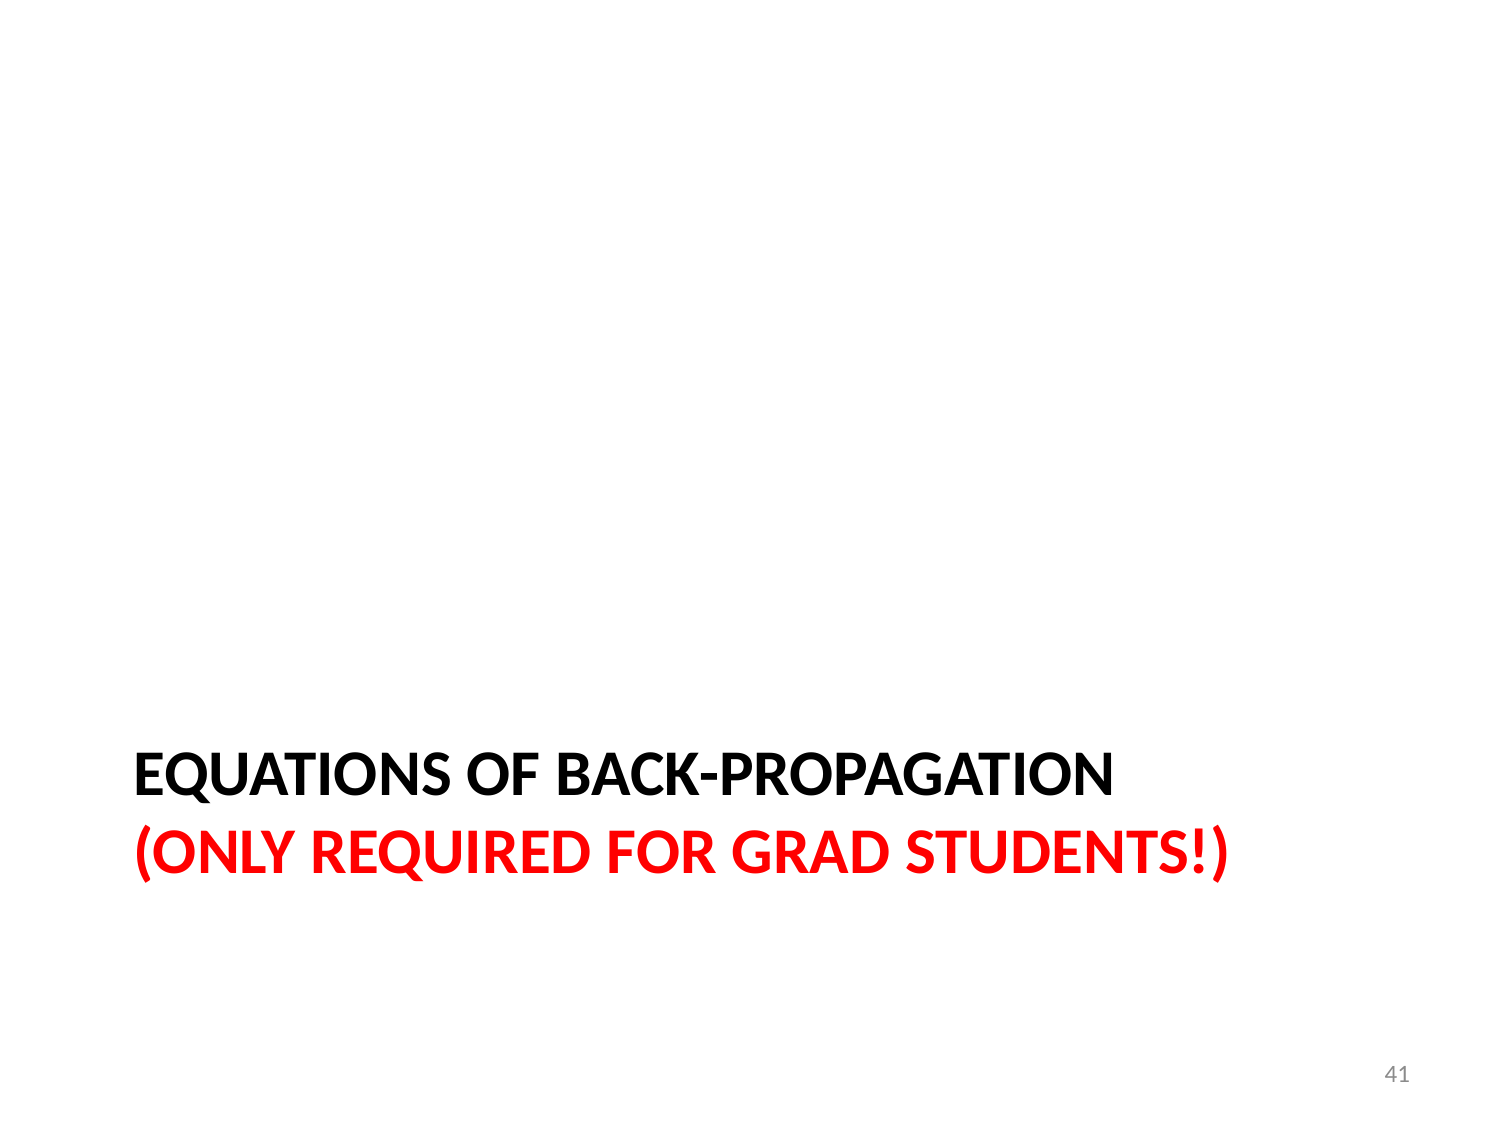

# Equations of back-propagation (only required for grad students!)
41